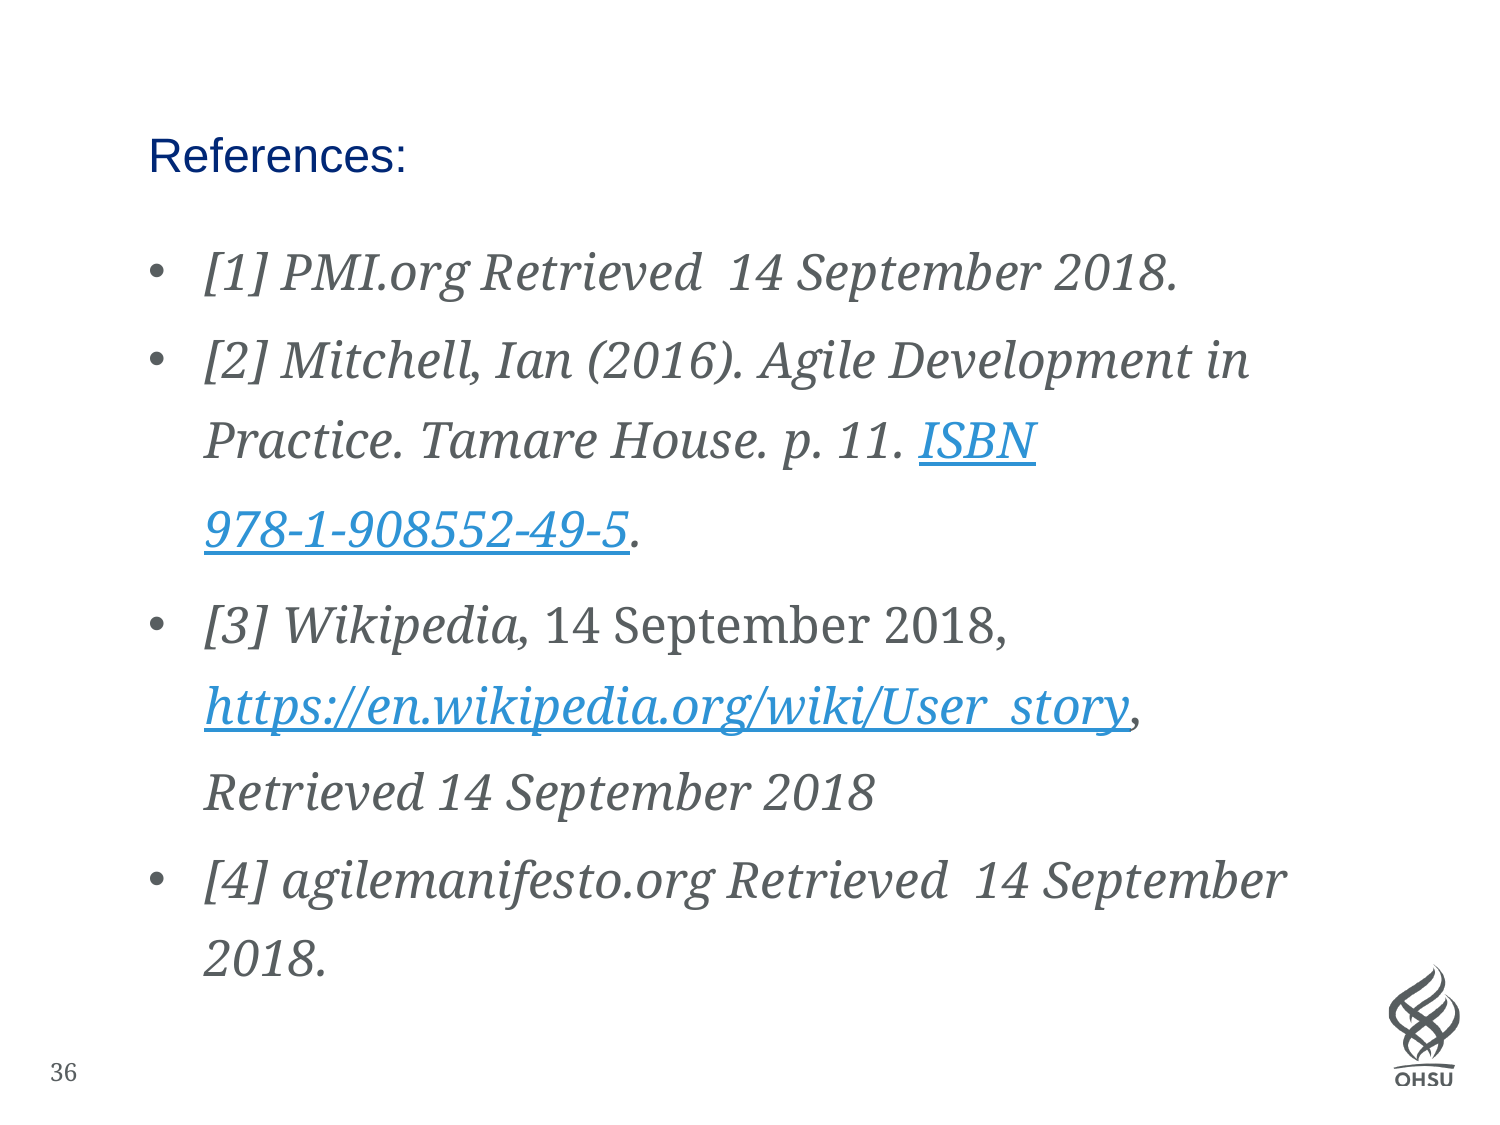

# References:
[1] PMI.org Retrieved  14 September 2018.
[2] Mitchell, Ian (2016). Agile Development in Practice. Tamare House. p. 11. ISBN 978-1-908552-49-5.
[3] Wikipedia, 14 September 2018,  https://en.wikipedia.org/wiki/User_story, Retrieved 14 September 2018
[4] agilemanifesto.org Retrieved  14 September 2018.